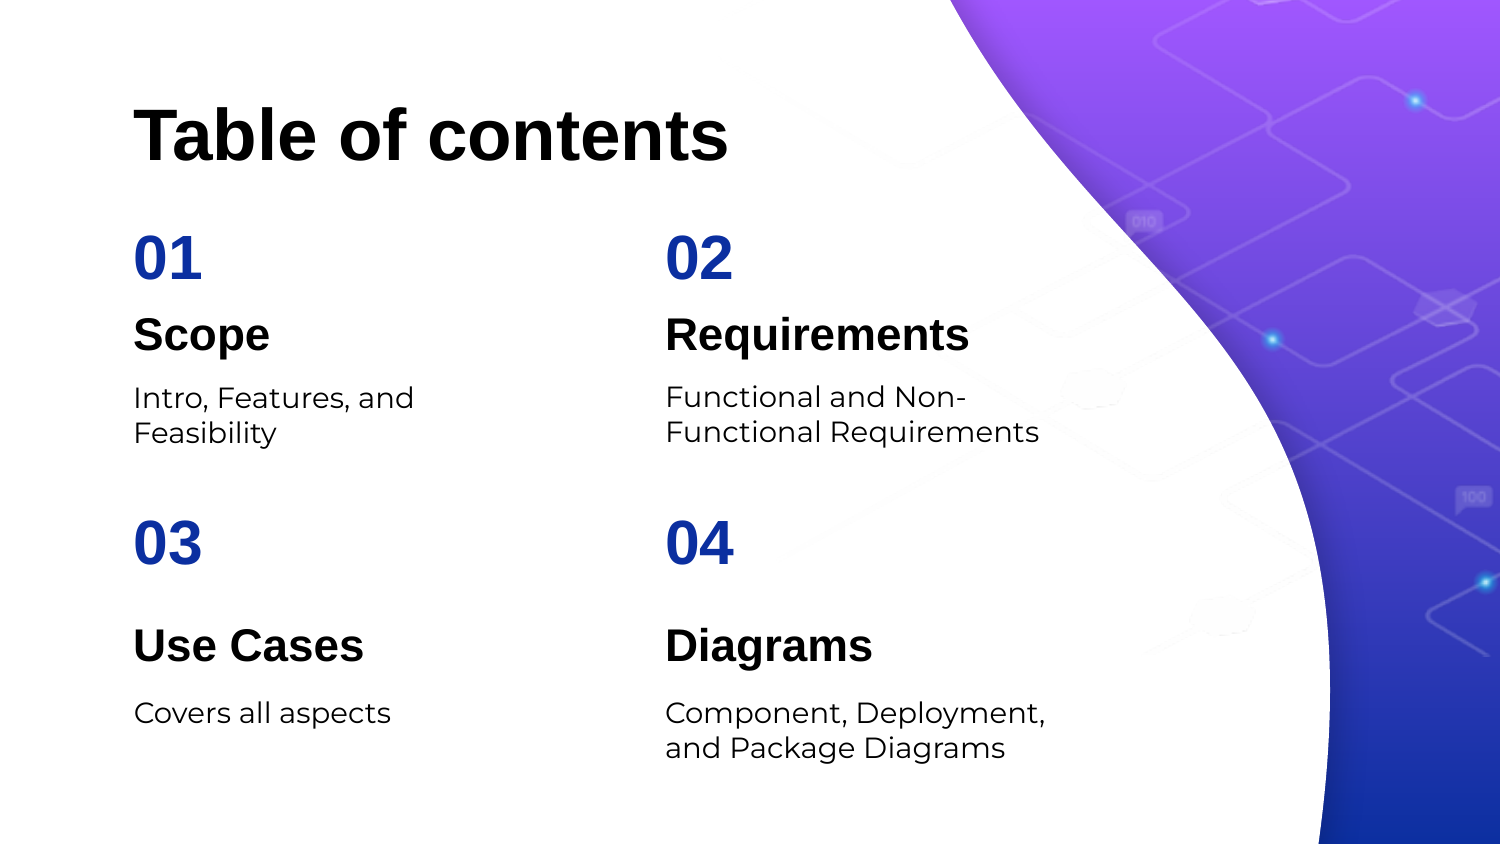

Table of contents
# 01
02
Scope
Requirements
Functional and Non-Functional Requirements
Intro, Features, and Feasibility
03
04
Use Cases
Diagrams
Covers all aspects
Component, Deployment, and Package Diagrams